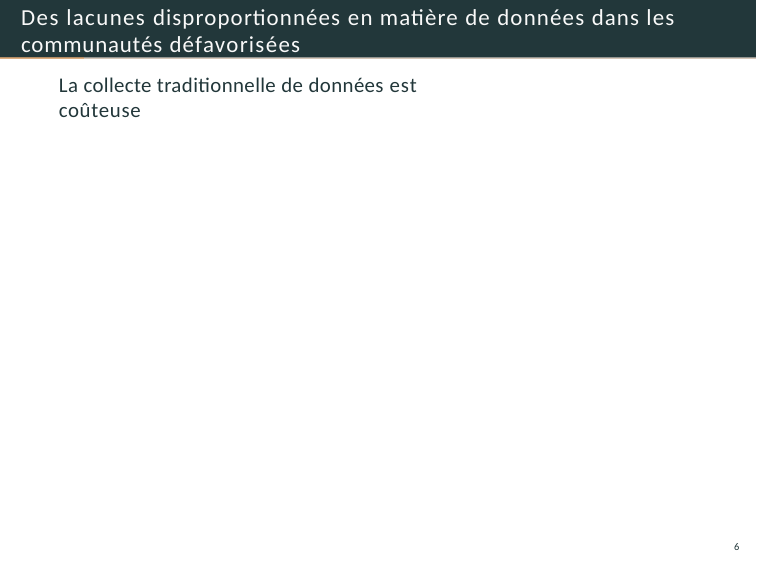

# Des lacunes disproportionnées en matière de données dans les communautés défavorisées

La collecte traditionnelle de données est coûteuse
6